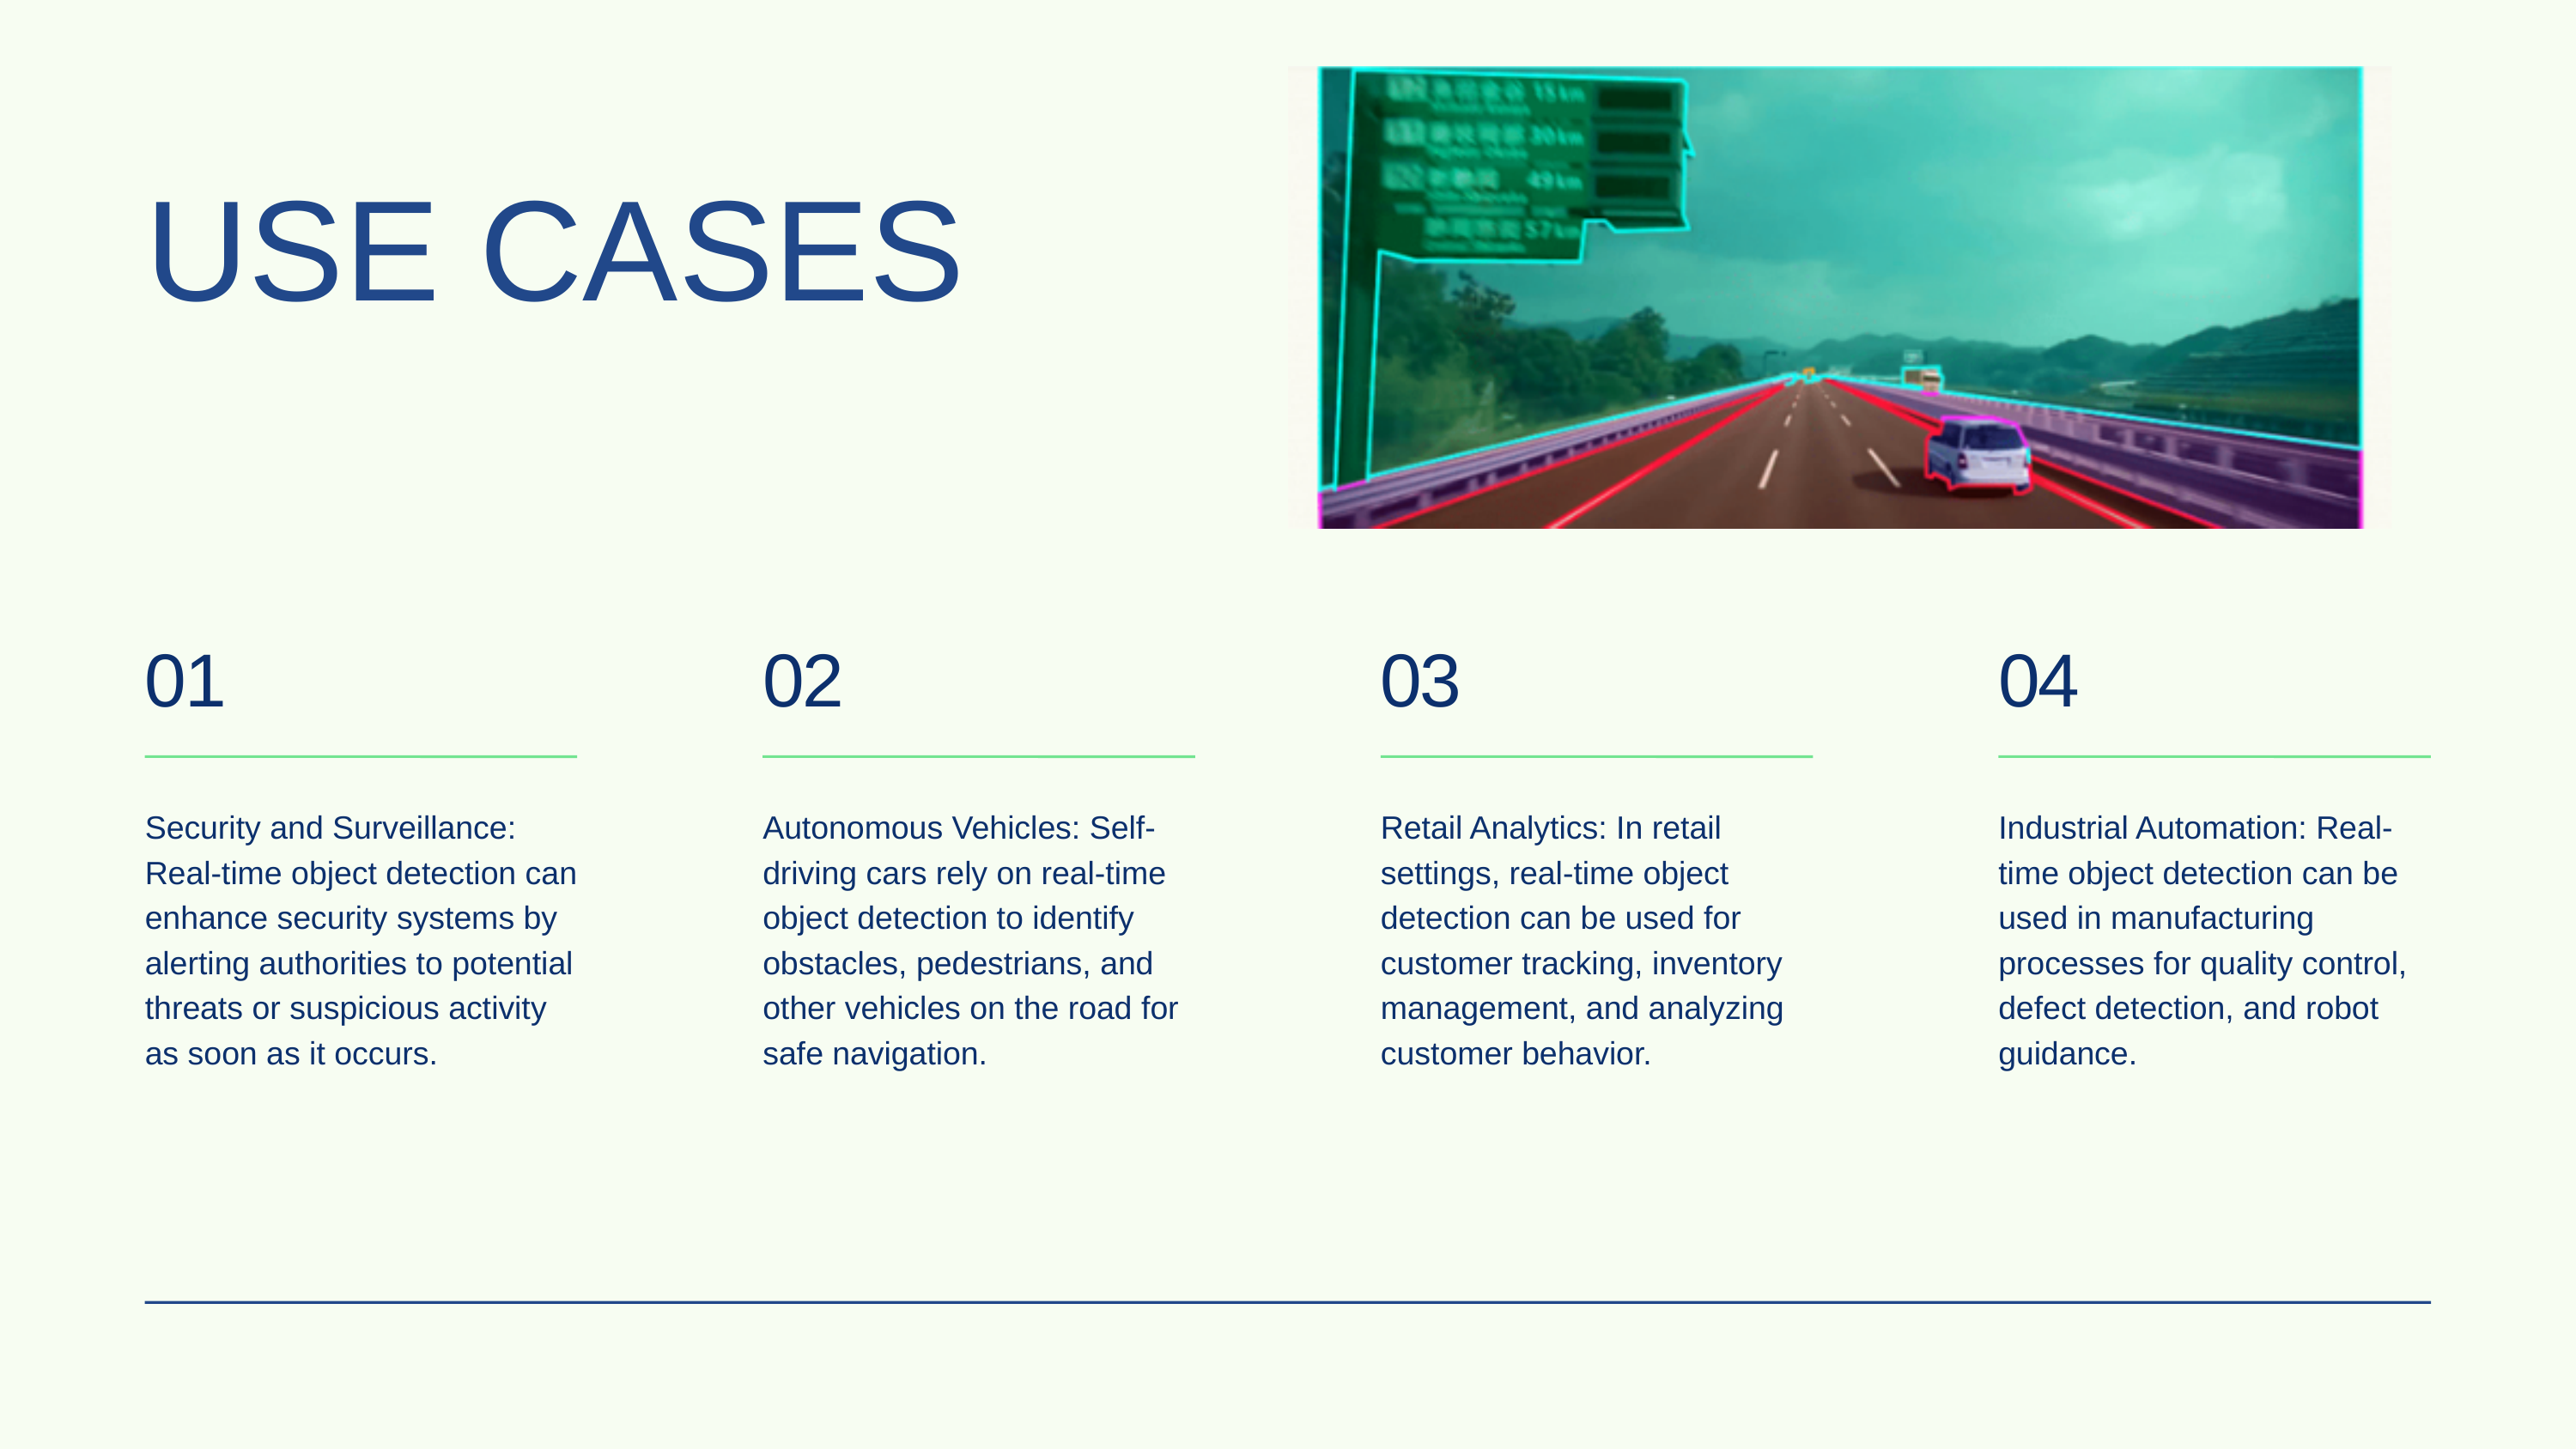

USE CASES
01
02
03
04

Security and Surveillance: Real-time object detection can enhance security systems by alerting authorities to potential threats or suspicious activity as soon as it occurs.
Autonomous Vehicles: Self-driving cars rely on real-time object detection to identify obstacles, pedestrians, and other vehicles on the road for safe navigation.
Retail Analytics: In retail settings, real-time object detection can be used for customer tracking, inventory management, and analyzing customer behavior.
Industrial Automation: Real-time object detection can be used in manufacturing processes for quality control, defect detection, and robot guidance.